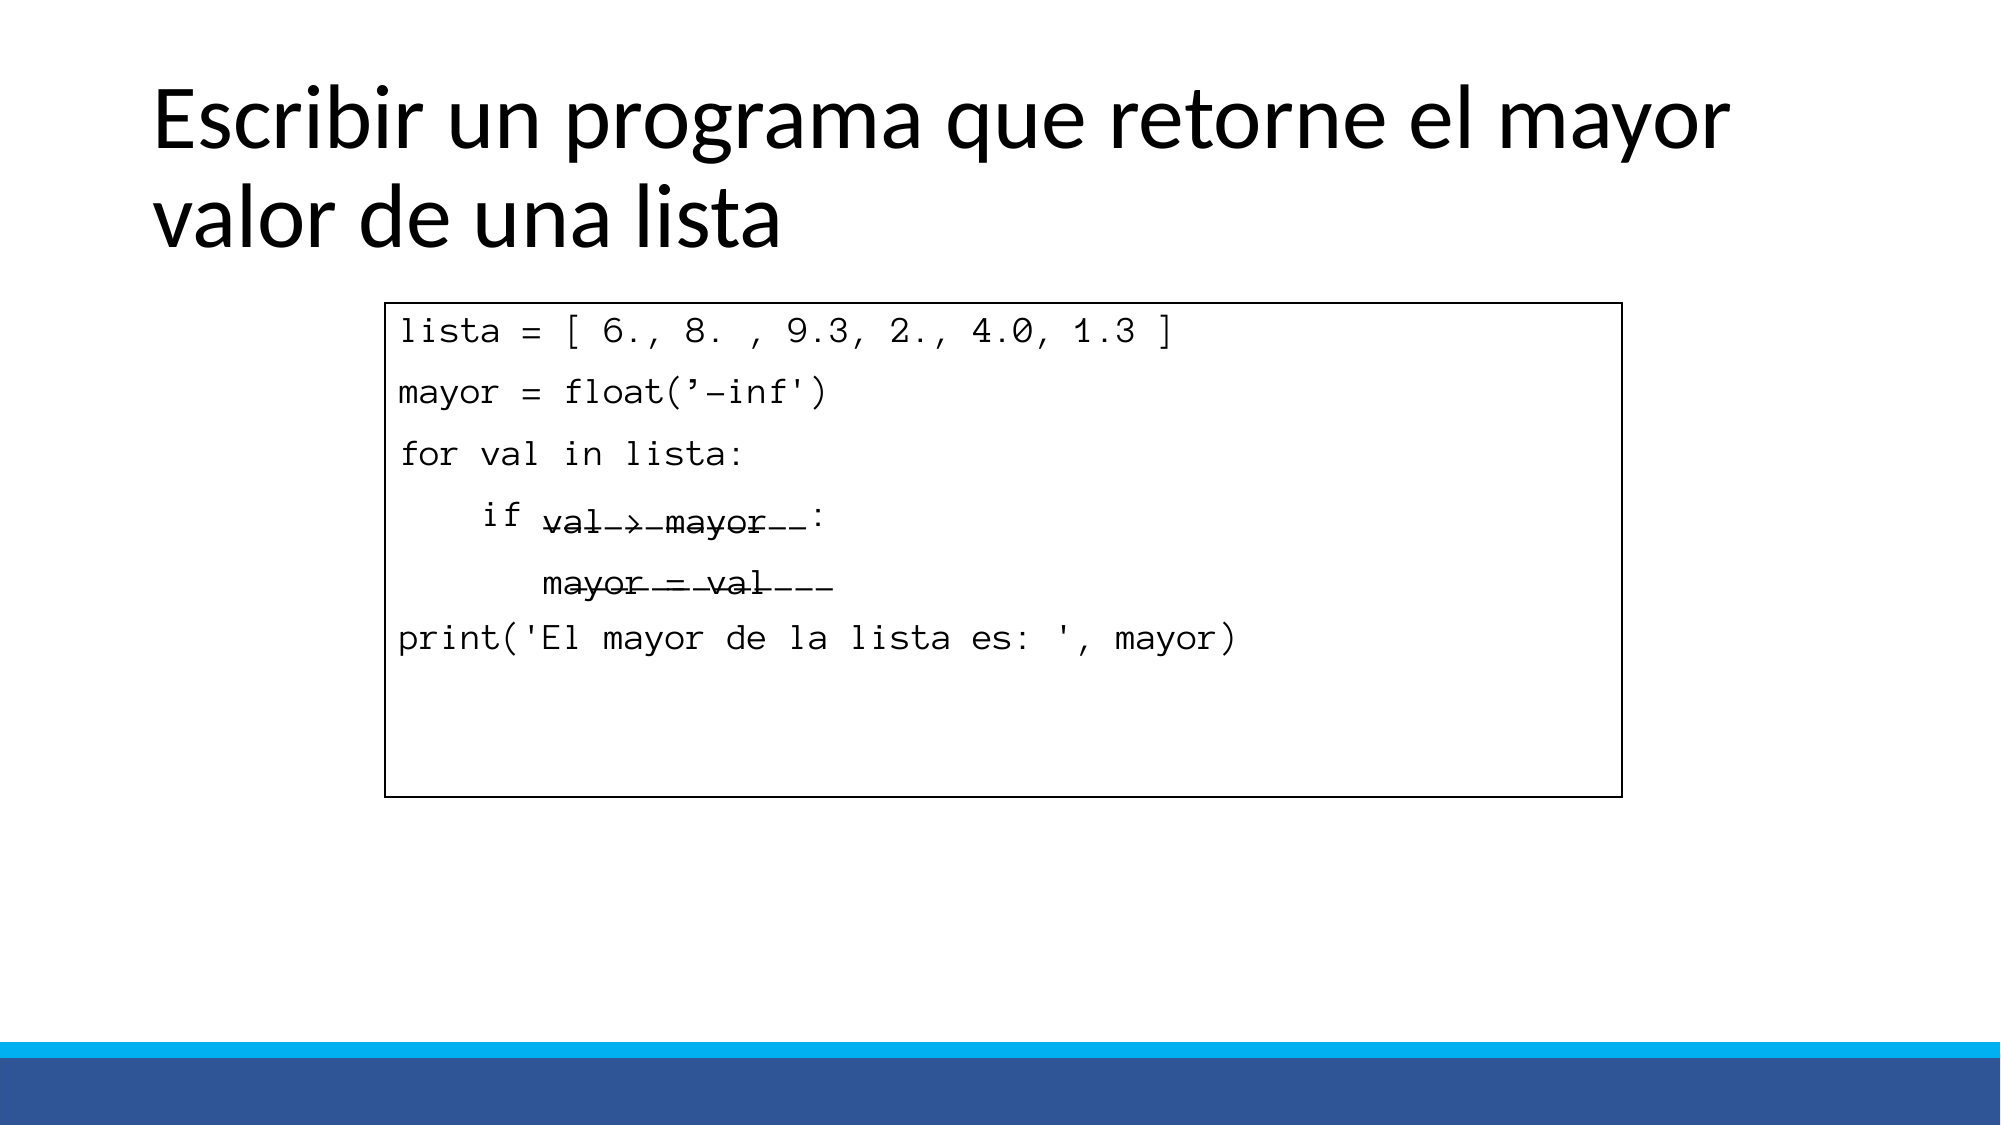

# Escribir un programa que retorne el mayor valor de una lista
lista = [ 6., 8. , 9.3, 2., 4.0, 1.3 ]
mayor = float(’-inf')
for val in lista:
    if _____________:
   	 _____________
print('El mayor de la lista es: ', mayor)
val > mayor
mayor = val